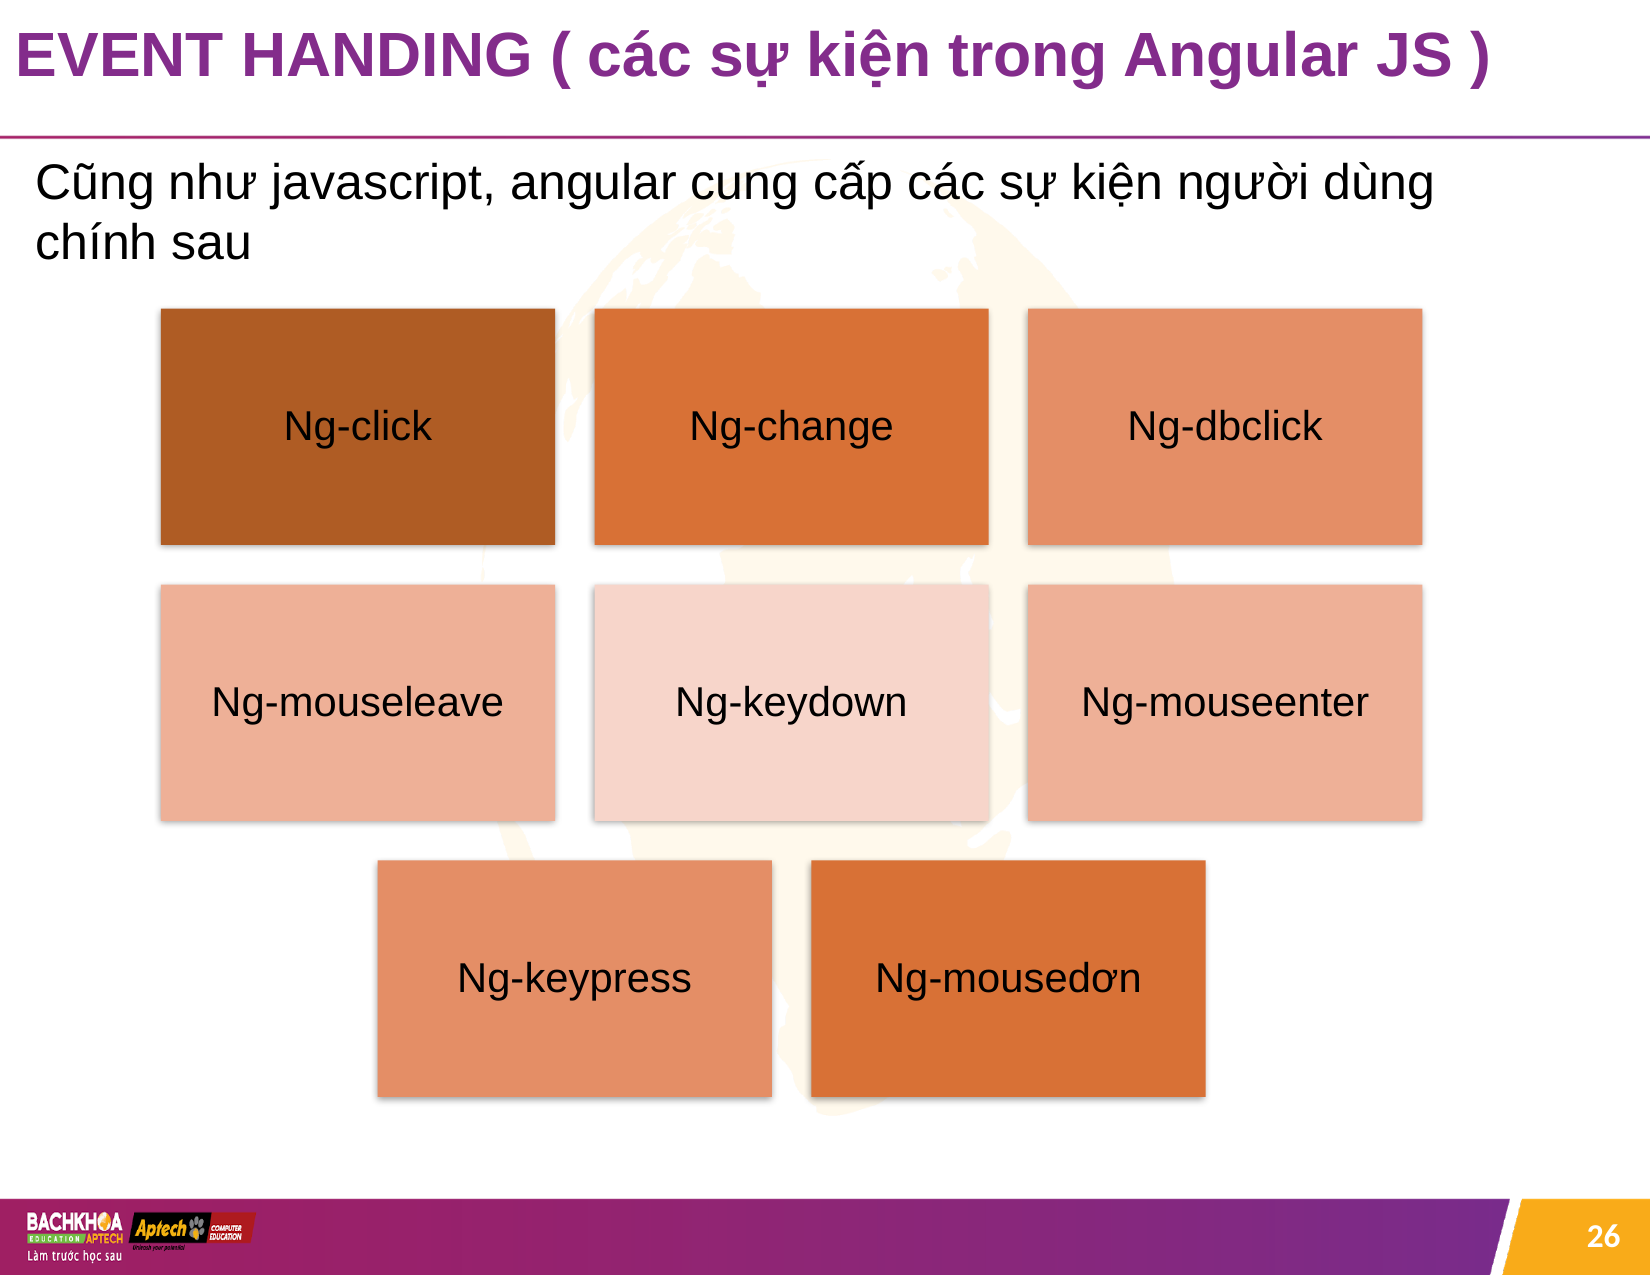

EVENT HANDING ( các sự kiện trong Angular JS )
Cũng như javascript, angular cung cấp các sự kiện người dùng chính sau

Ng-click
Ng-change
Ng-dbclick
Ng-mouseleave
Ng-keydown
Ng-mouseenter
Ng-keypress
Ng-mousedơn
26